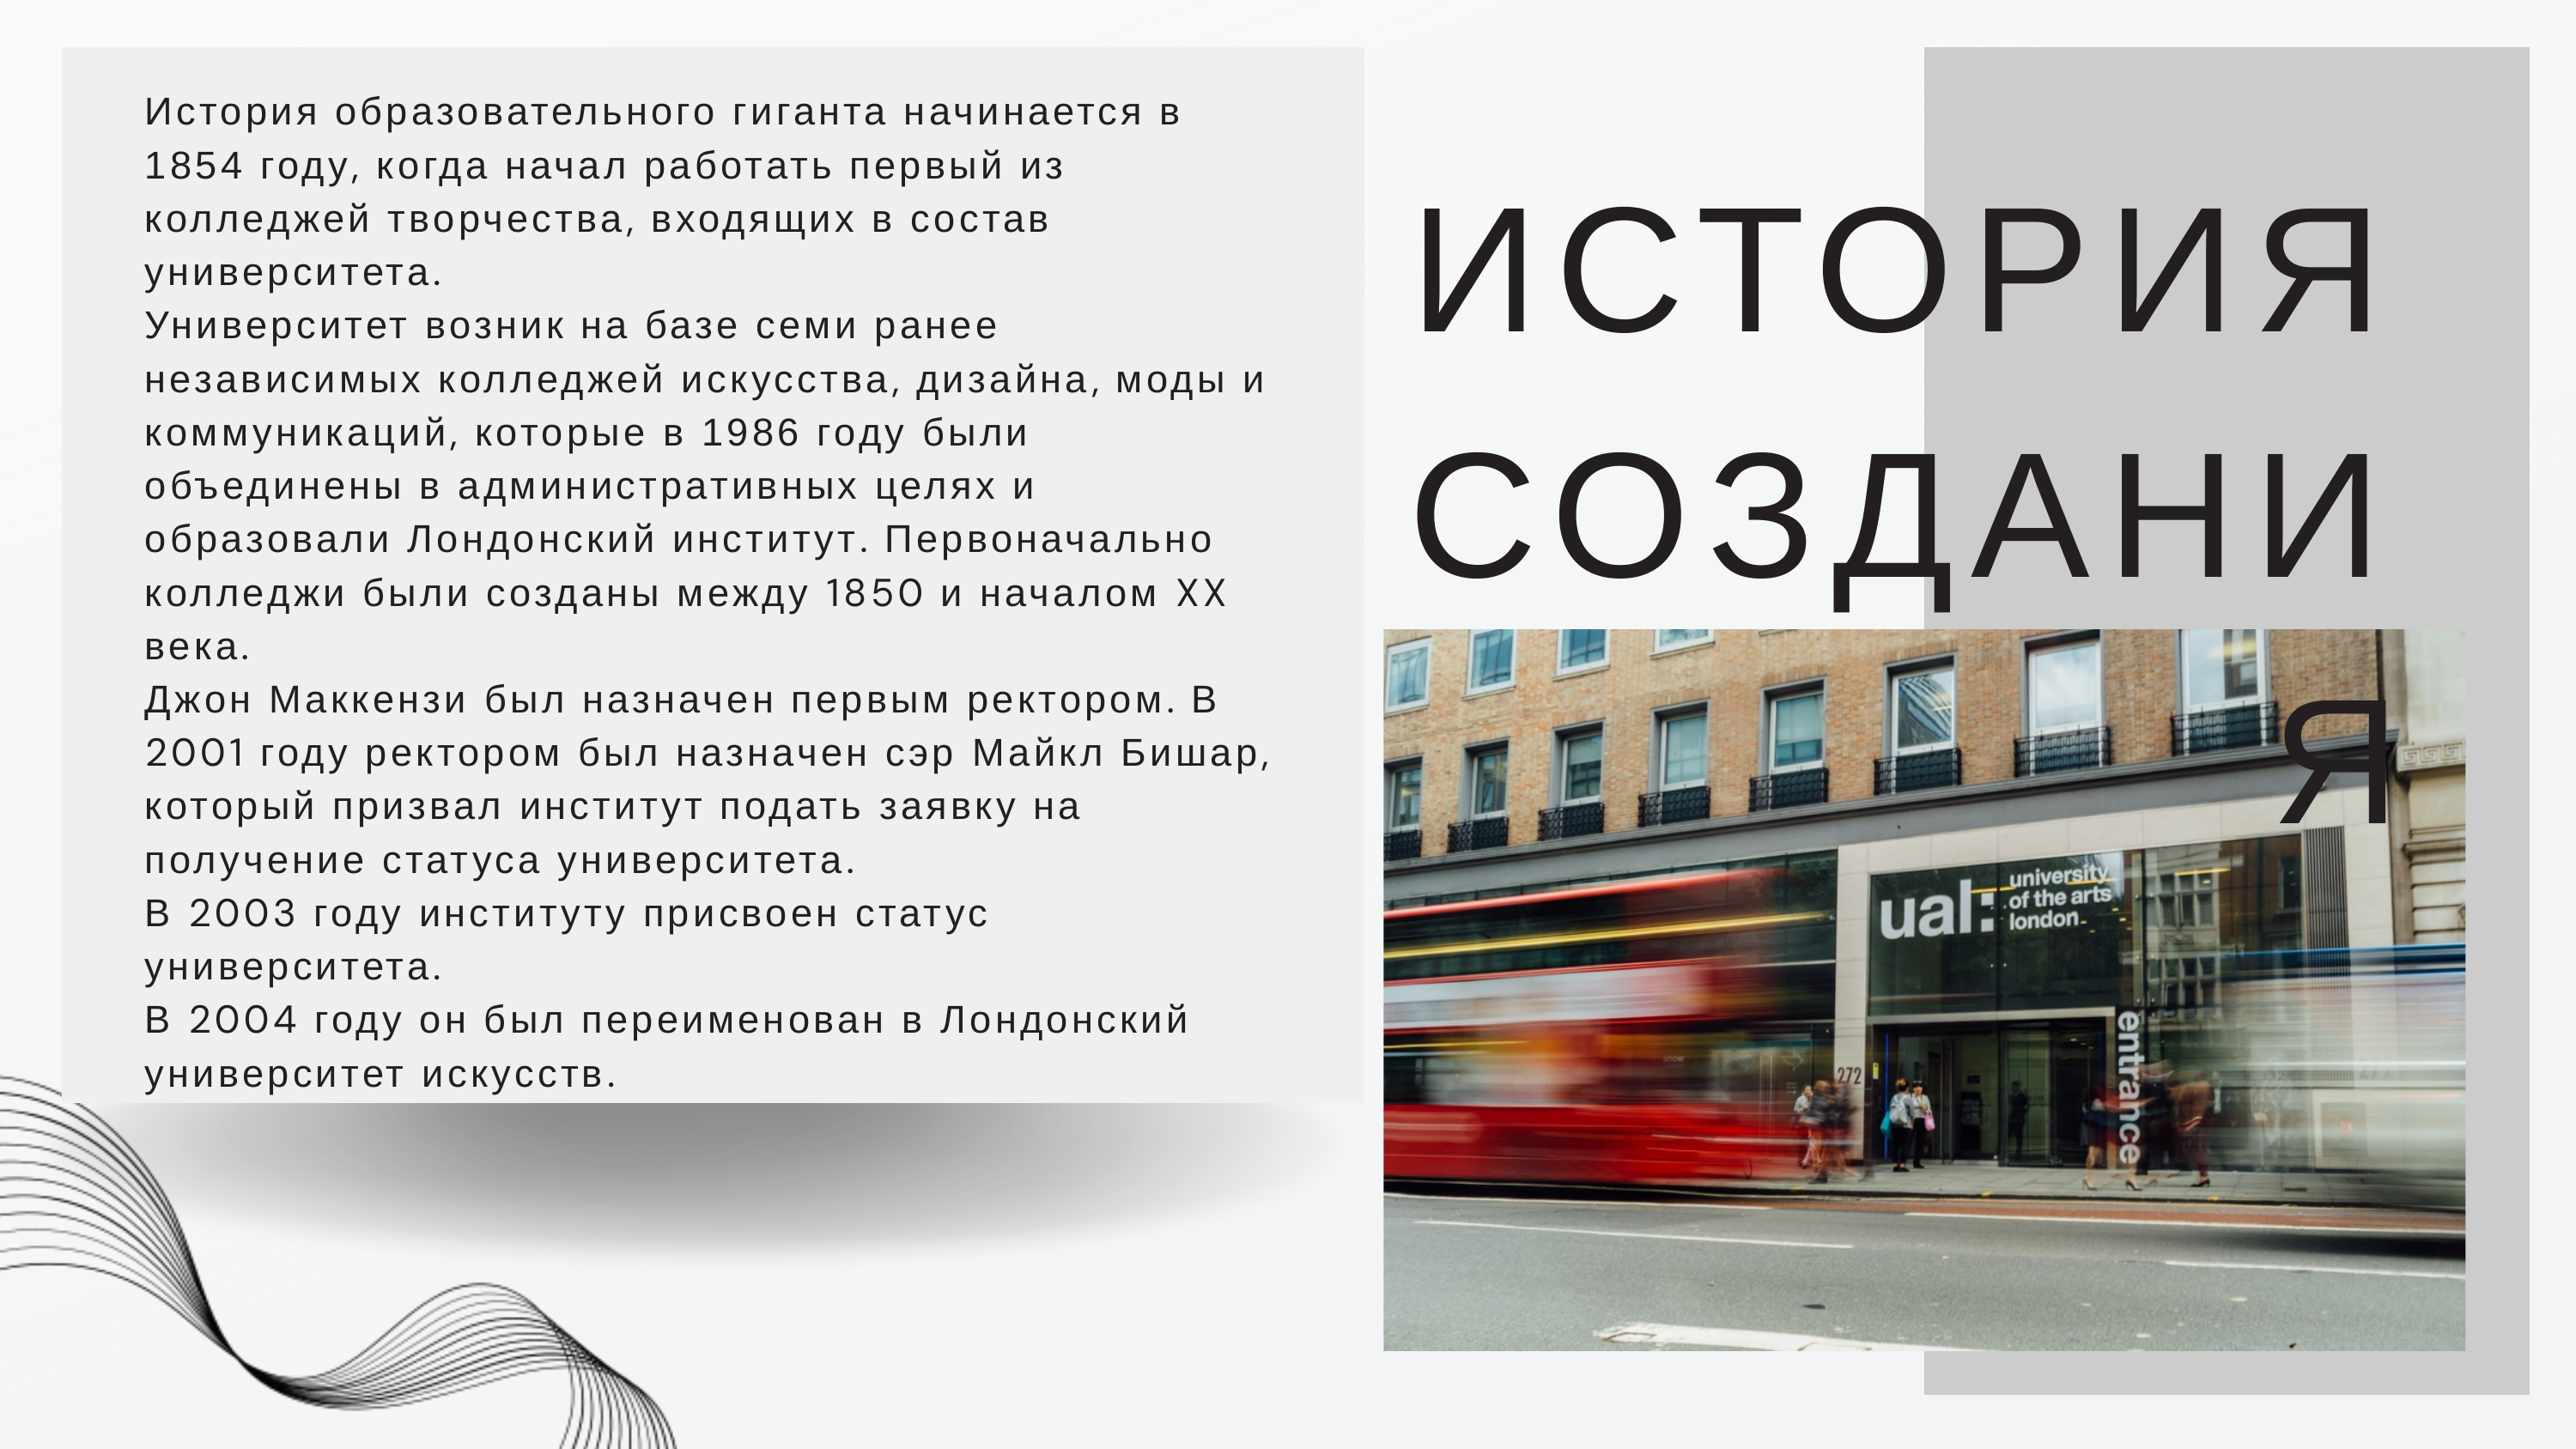

История образовательного гиганта начинается в 1854 году, когда начал работать первый из колледжей творчества, входящих в состав университета.
Университет возник на базе семи ранее независимых колледжей искусства, дизайна, моды и коммуникаций, которые в 1986 году были объединены в административных целях и образовали Лондонский институт. Первоначально колледжи были созданы между 1850 и началом XX века.
Джон Маккензи был назначен первым ректором. В 2001 году ректором был назначен сэр Майкл Бишар, который призвал институт подать заявку на получение статуса университета.
В 2003 году институту присвоен статус университета.
В 2004 году он был переименован в Лондонский университет искусств.
ИСТОРИЯ СОЗДАНИЯ